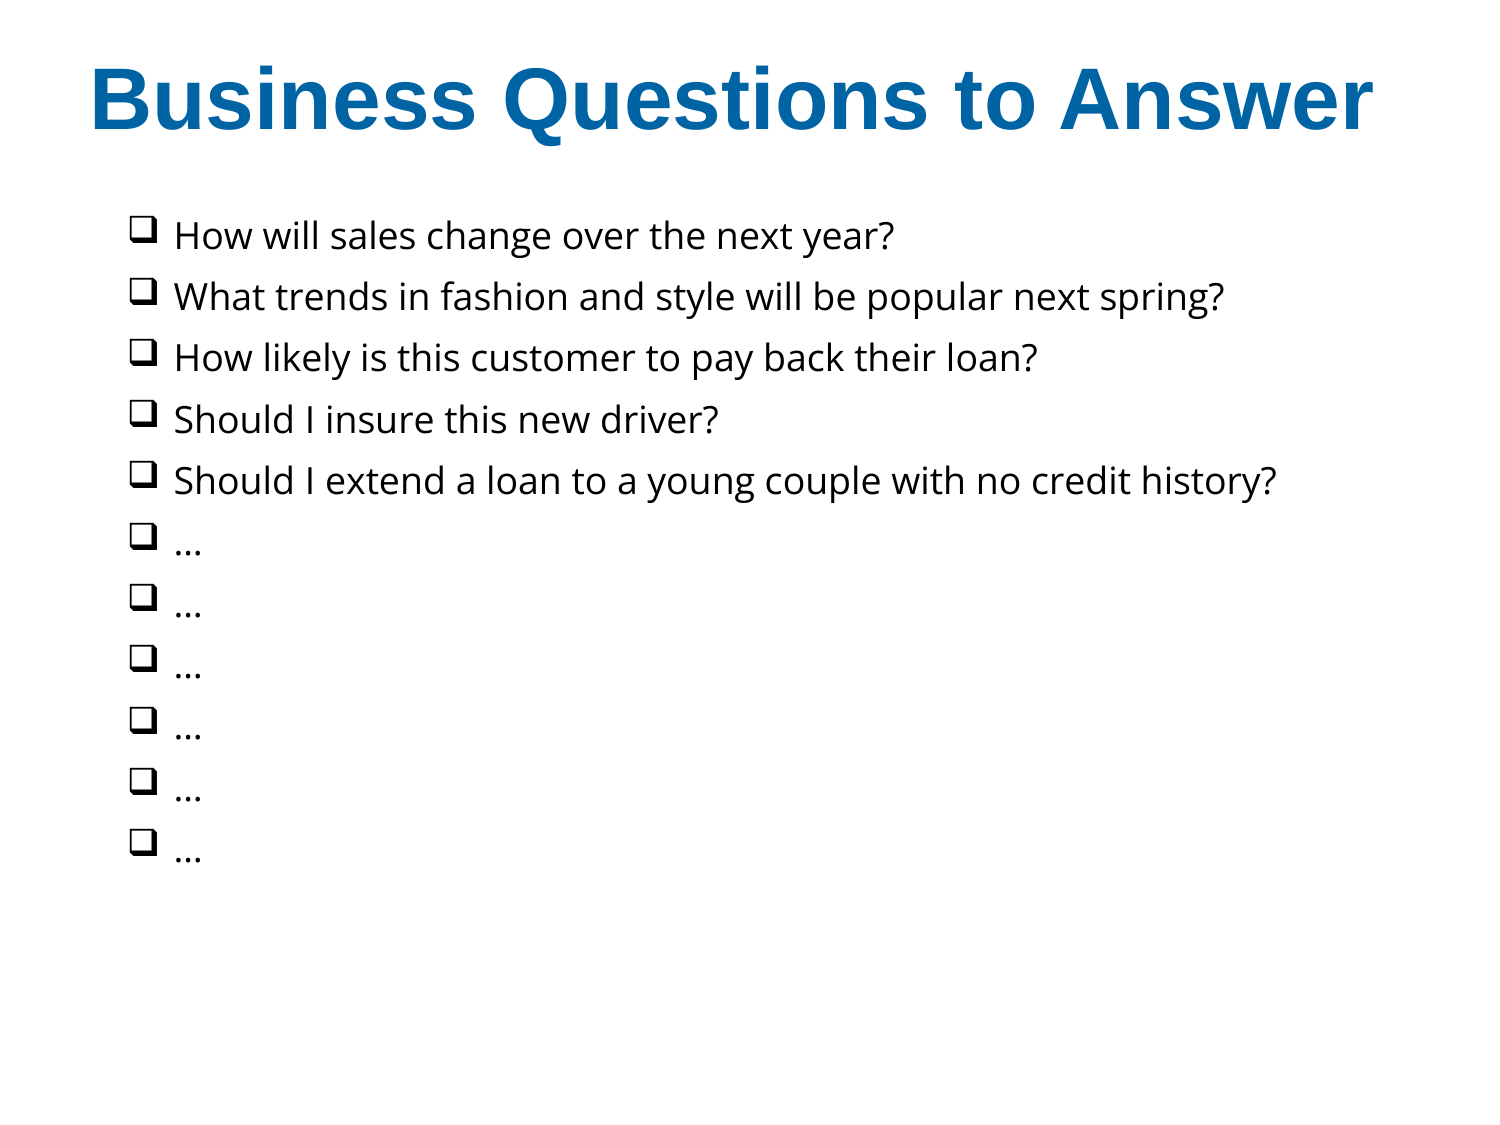

# Business Questions to Answer
How will sales change over the next year?
What trends in fashion and style will be popular next spring?
How likely is this customer to pay back their loan?
Should I insure this new driver?
Should I extend a loan to a young couple with no credit history?
…
…
…
…
…
…